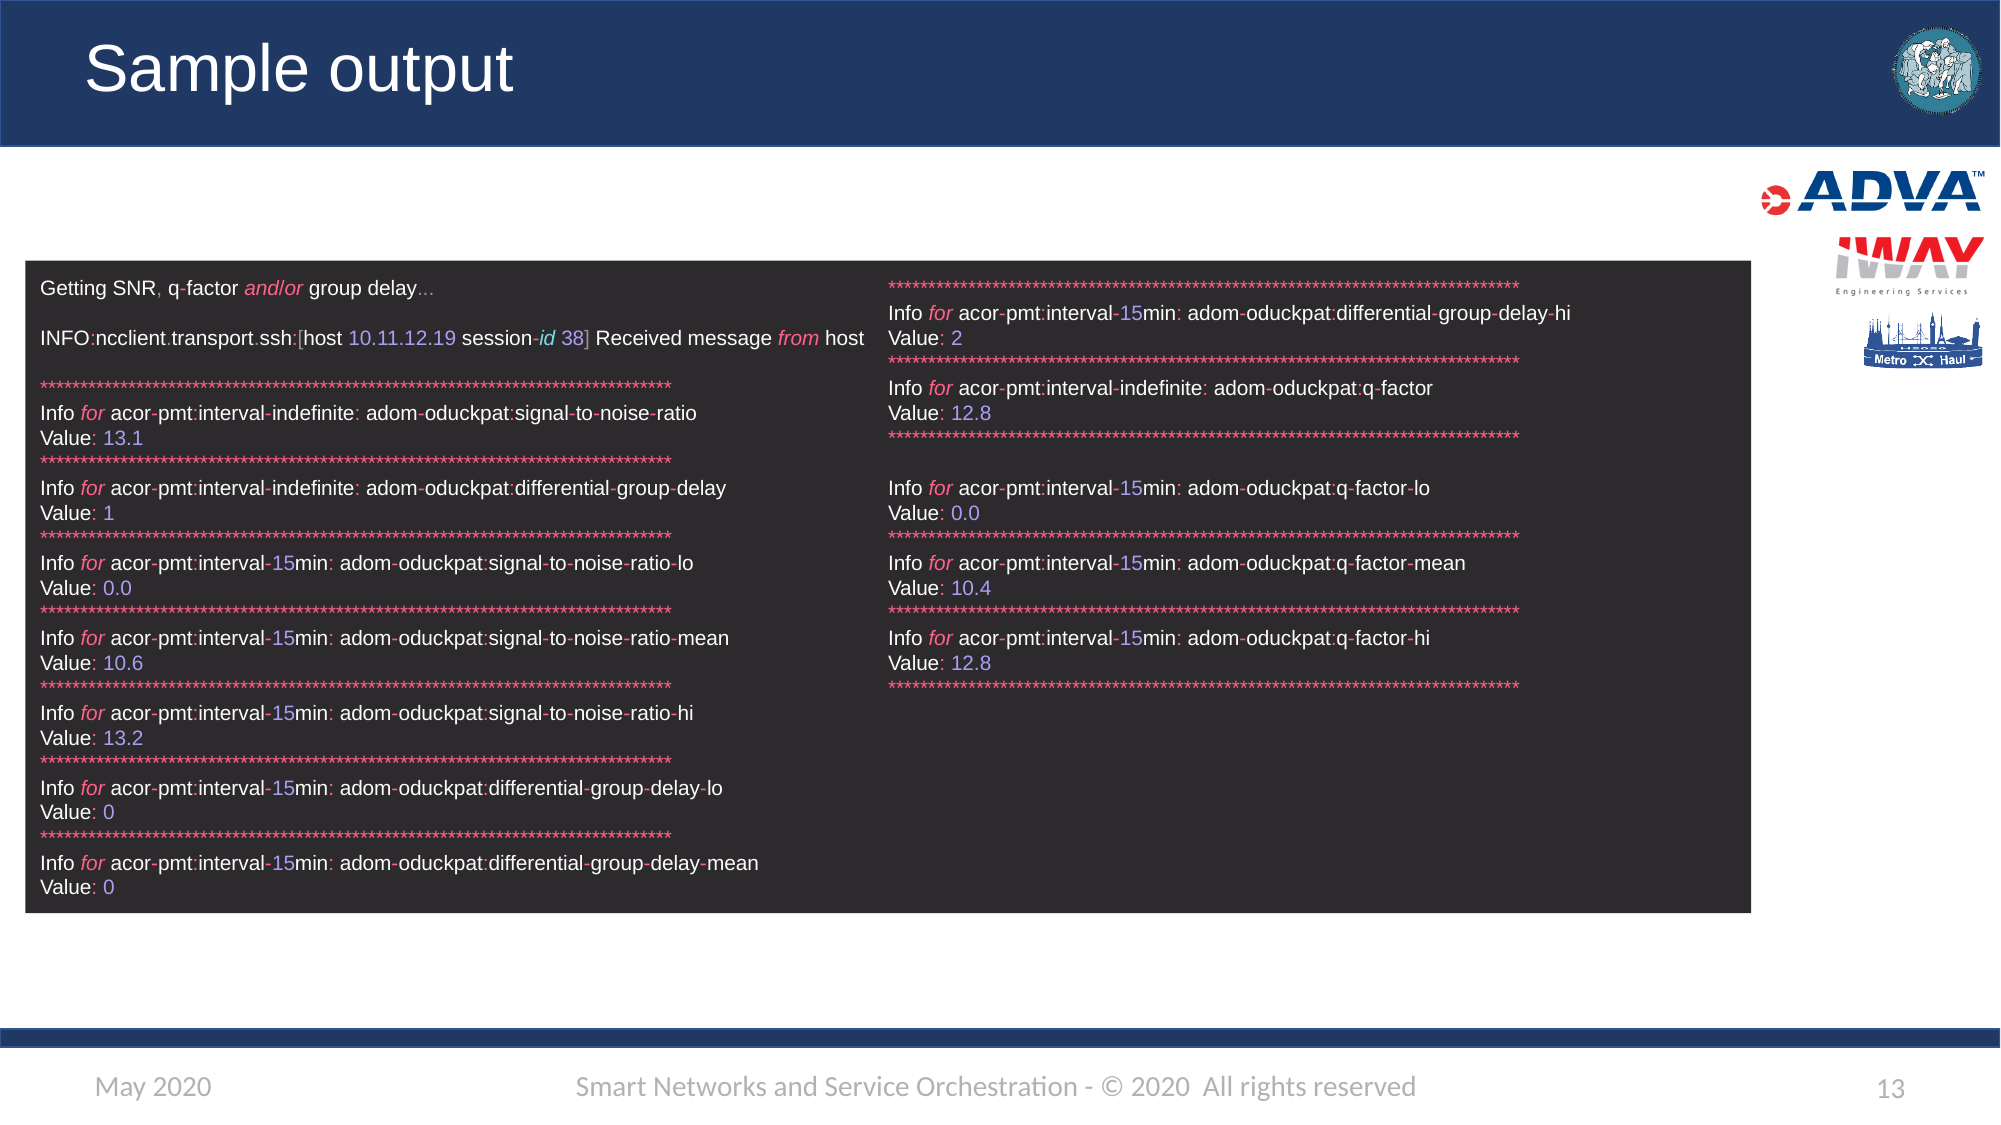

# Sample output
Getting SNR, q-factor and/or group delay...
INFO:ncclient.transport.ssh:[host 10.11.12.19 session-id 38] Received message from host
*******************************************************************************
Info for acor-pmt:interval-indefinite: adom-oduckpat:signal-to-noise-ratio
Value: 13.1
*******************************************************************************
Info for acor-pmt:interval-indefinite: adom-oduckpat:differential-group-delay
Value: 1
*******************************************************************************
Info for acor-pmt:interval-15min: adom-oduckpat:signal-to-noise-ratio-lo
Value: 0.0
*******************************************************************************
Info for acor-pmt:interval-15min: adom-oduckpat:signal-to-noise-ratio-mean
Value: 10.6
*******************************************************************************
Info for acor-pmt:interval-15min: adom-oduckpat:signal-to-noise-ratio-hi
Value: 13.2
*******************************************************************************
Info for acor-pmt:interval-15min: adom-oduckpat:differential-group-delay-lo
Value: 0
*******************************************************************************
Info for acor-pmt:interval-15min: adom-oduckpat:differential-group-delay-mean
Value: 0
*******************************************************************************
Info for acor-pmt:interval-15min: adom-oduckpat:differential-group-delay-hi
Value: 2
*******************************************************************************
Info for acor-pmt:interval-indefinite: adom-oduckpat:q-factor
Value: 12.8
*******************************************************************************
Info for acor-pmt:interval-15min: adom-oduckpat:q-factor-lo
Value: 0.0
*******************************************************************************
Info for acor-pmt:interval-15min: adom-oduckpat:q-factor-mean
Value: 10.4
*******************************************************************************
Info for acor-pmt:interval-15min: adom-oduckpat:q-factor-hi
Value: 12.8
*******************************************************************************
Smart Networks and Service Orchestration - © 2020  All rights reserved
May 2020
13